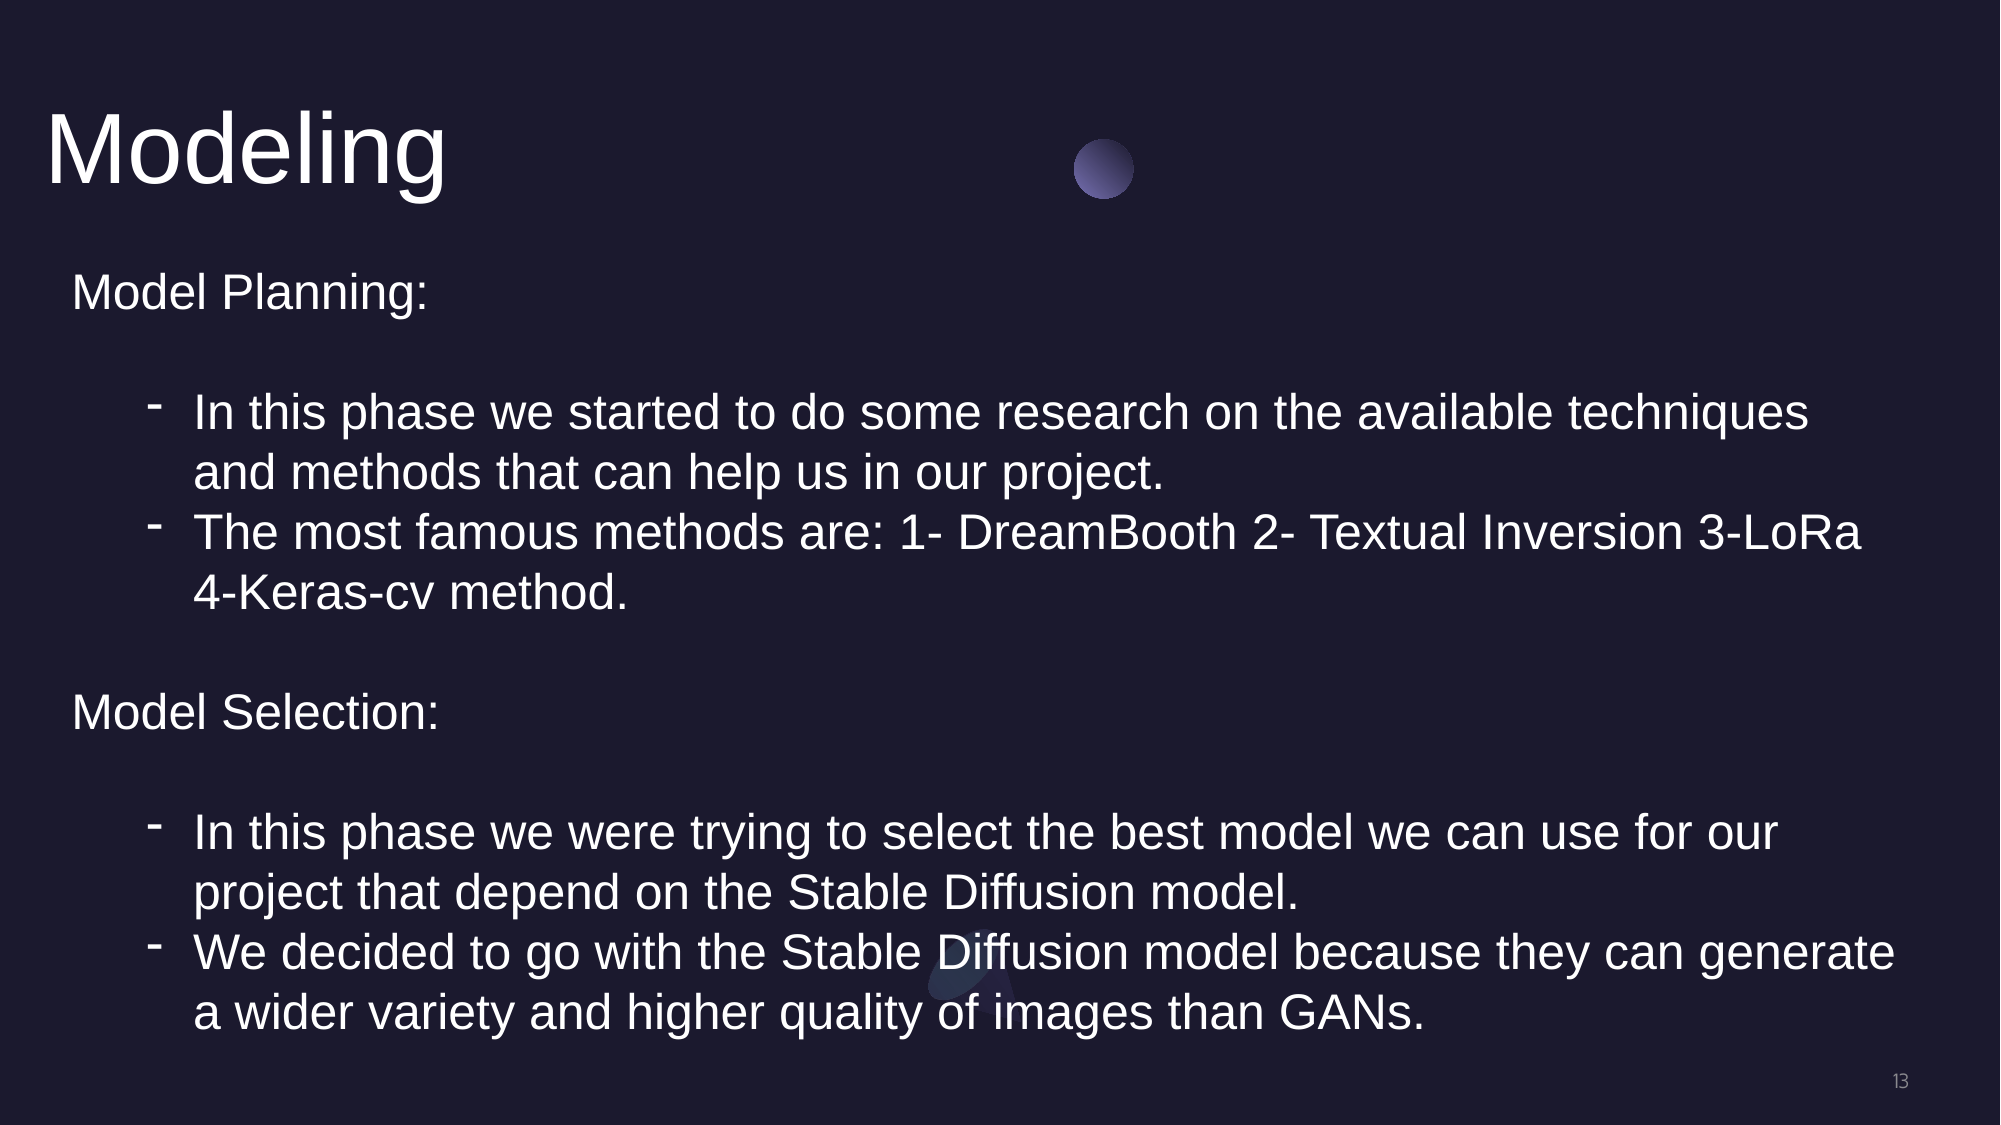

# Modeling
Model Planning:

In this phase we started to do some research on the available techniques and methods that can help us in our project.
The most famous methods are: 1- DreamBooth 2- Textual Inversion 3-LoRa 4-Keras-cv method.

Model Selection:

In this phase we were trying to select the best model we can use for our project that depend on the Stable Diffusion model.
We decided to go with the Stable Diffusion model because they can generate a wider variety and higher quality of images than GANs.

13